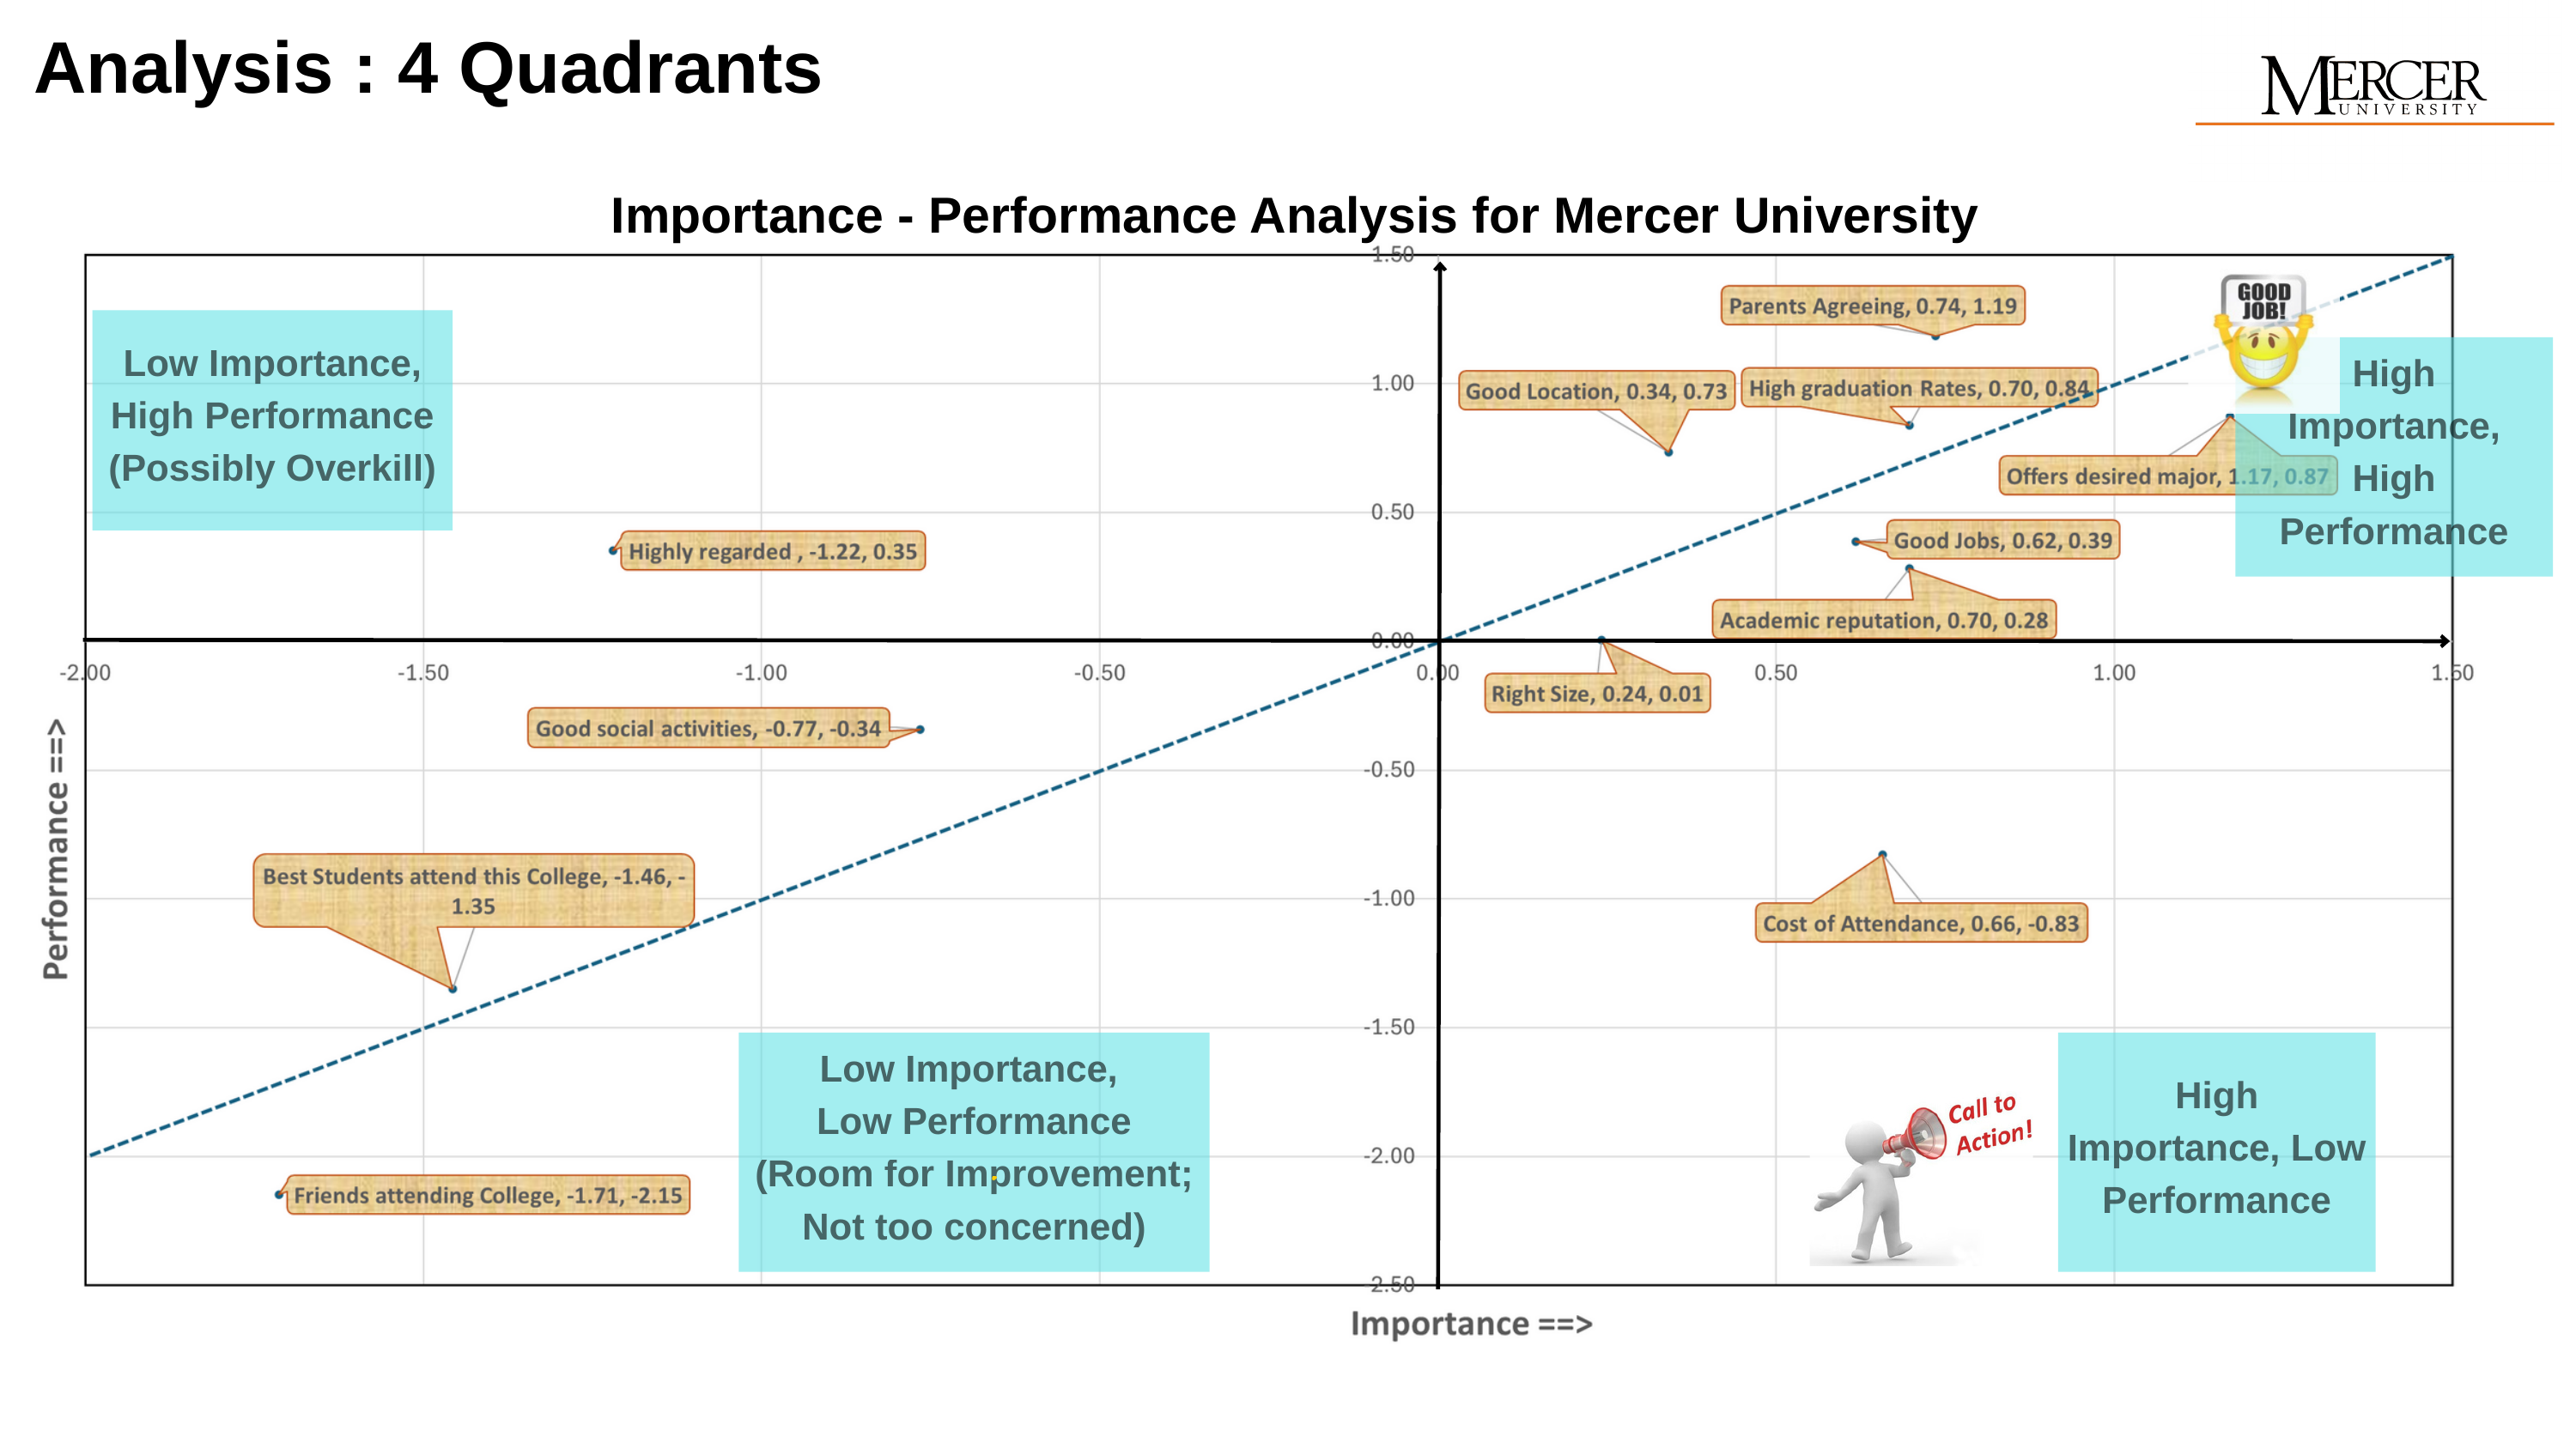

Analysis : 4 Quadrants

Importance - Performance Analysis for Mercer University

Low Importance, High Performance (Possibly Overkill)

High Importance, High Performance

Low Importance,
Low Performance
(Room for Improvement; Not too concerned)

High Importance, Low Performance